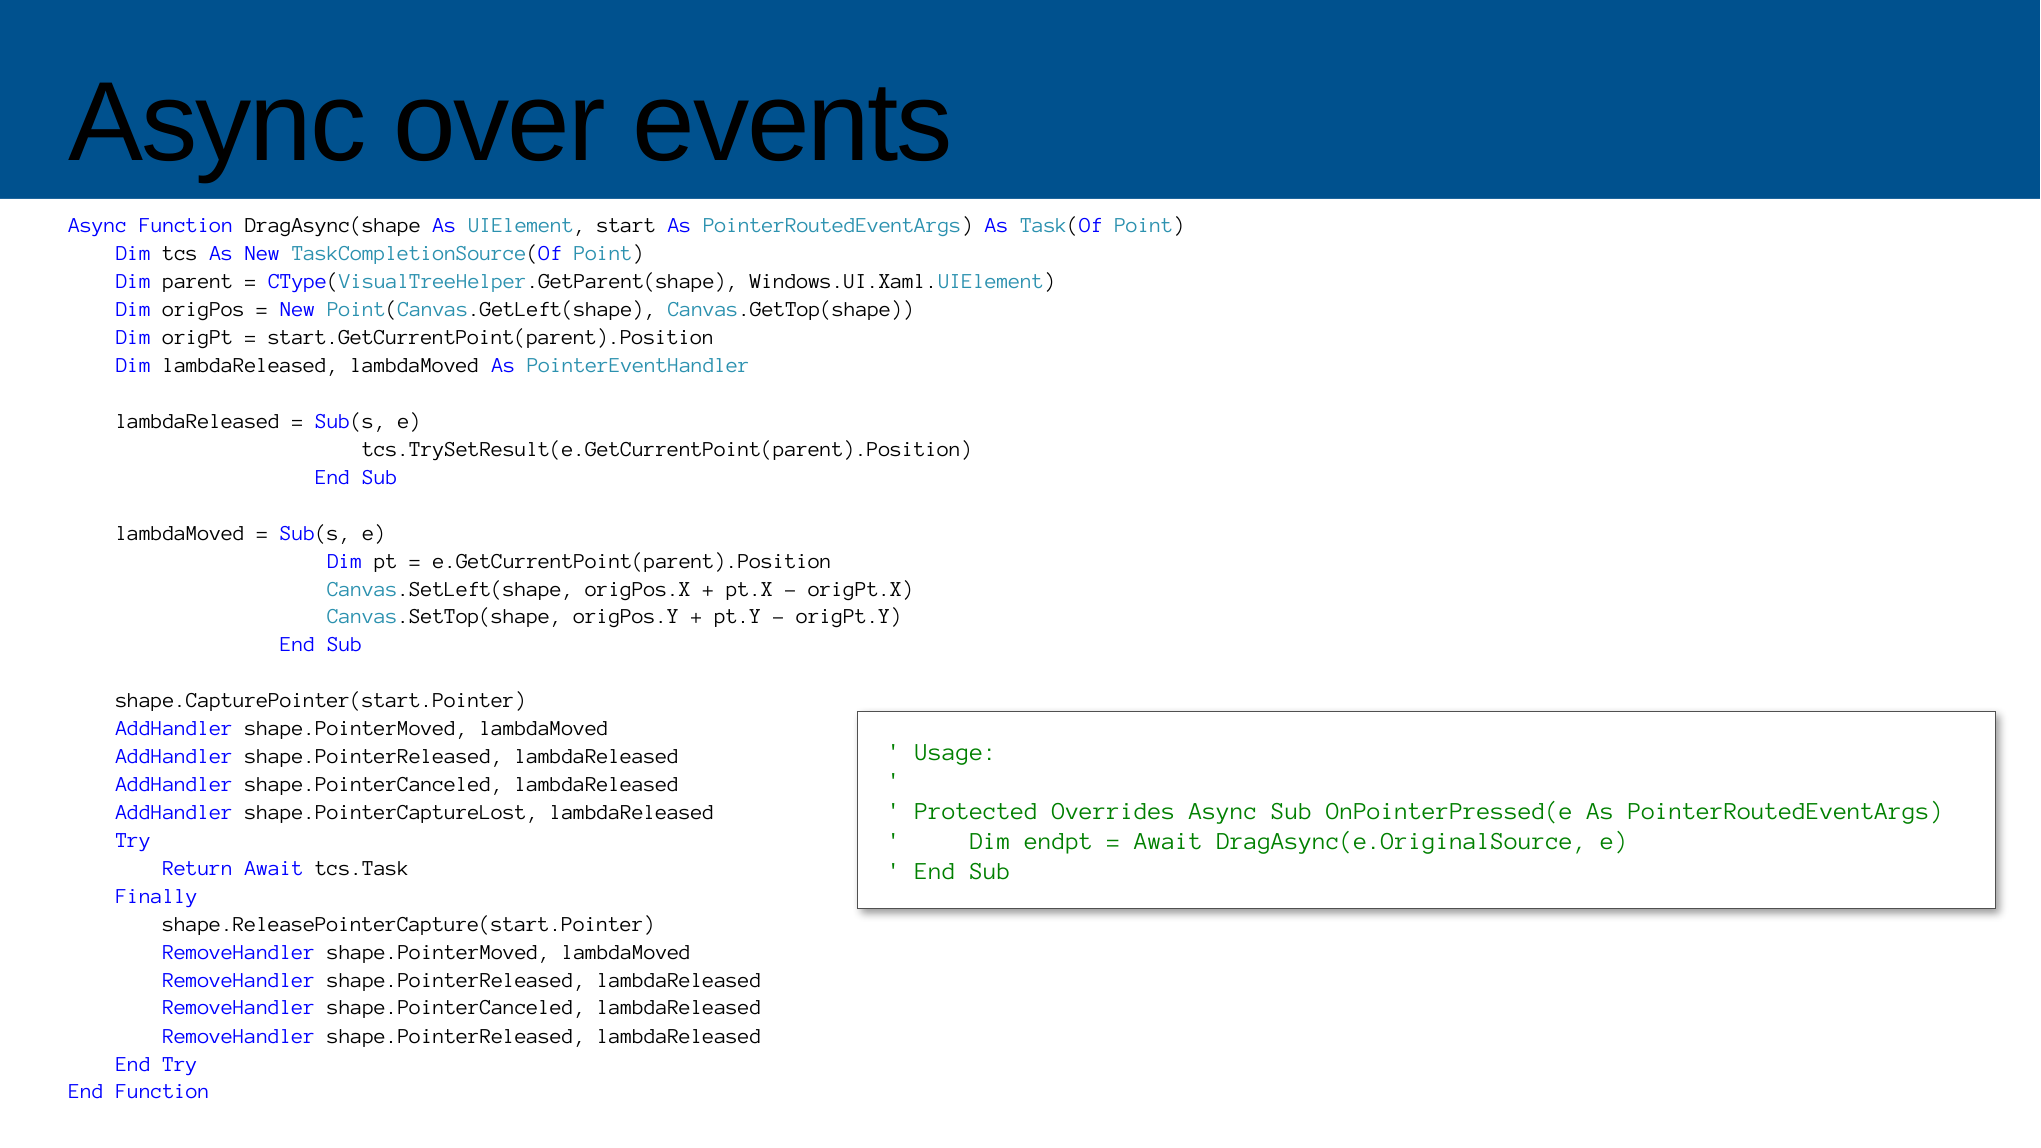

# Async over events
Async Function DragAsync(shape As UIElement, start As PointerRoutedEventArgs) As Task(Of Point)
    Dim tcs As New TaskCompletionSource(Of Point)
    Dim parent = CType(VisualTreeHelper.GetParent(shape), Windows.UI.Xaml.UIElement)
    Dim origPos = New Point(Canvas.GetLeft(shape), Canvas.GetTop(shape))
    Dim origPt = start.GetCurrentPoint(parent).Position
    Dim lambdaReleased, lambdaMoved As PointerEventHandler

    lambdaReleased = Sub(s, e)
                         tcs.TrySetResult(e.GetCurrentPoint(parent).Position)
                     End Sub

    lambdaMoved = Sub(s, e)
                      Dim pt = e.GetCurrentPoint(parent).Position
                      Canvas.SetLeft(shape, origPos.X + pt.X - origPt.X)
                      Canvas.SetTop(shape, origPos.Y + pt.Y - origPt.Y)
                  End Sub

    shape.CapturePointer(start.Pointer)
    AddHandler shape.PointerMoved, lambdaMoved
    AddHandler shape.PointerReleased, lambdaReleased
    AddHandler shape.PointerCanceled, lambdaReleased
    AddHandler shape.PointerCaptureLost, lambdaReleased
    Try
        Return Await tcs.Task
    Finally
        shape.ReleasePointerCapture(start.Pointer)
        RemoveHandler shape.PointerMoved, lambdaMoved
        RemoveHandler shape.PointerReleased, lambdaReleased
        RemoveHandler shape.PointerCanceled, lambdaReleased
        RemoveHandler shape.PointerReleased, lambdaReleased
    End Try
End Function
' Usage:
'
' Protected Overrides Async Sub OnPointerPressed(e As PointerRoutedEventArgs)
'     Dim endpt = Await DragAsync(e.OriginalSource, e)
' End Sub